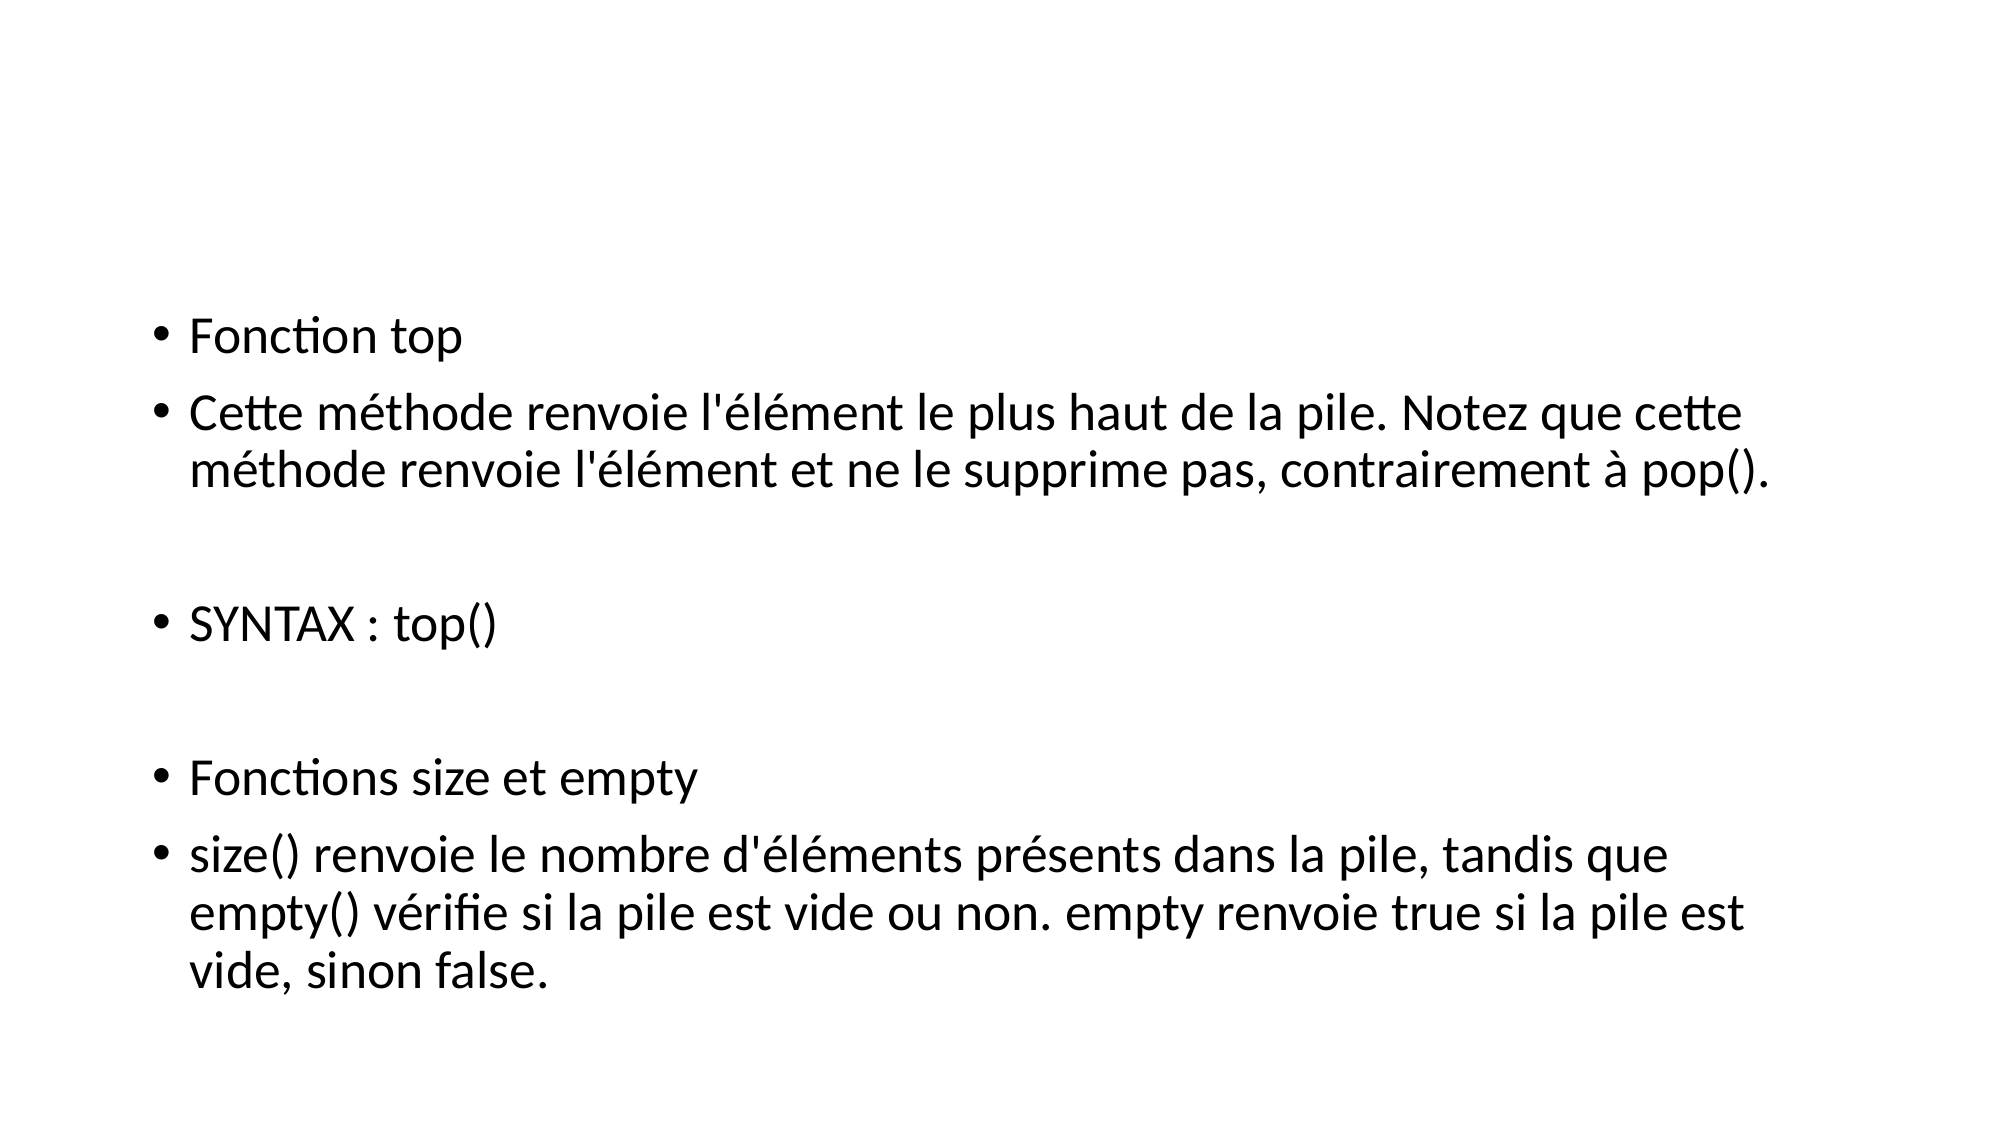

#
Fonction top
Cette méthode renvoie l'élément le plus haut de la pile. Notez que cette méthode renvoie l'élément et ne le supprime pas, contrairement à pop().

SYNTAX : top()

Fonctions size et empty
size() renvoie le nombre d'éléments présents dans la pile, tandis que empty() vérifie si la pile est vide ou non. empty renvoie true si la pile est vide, sinon false.